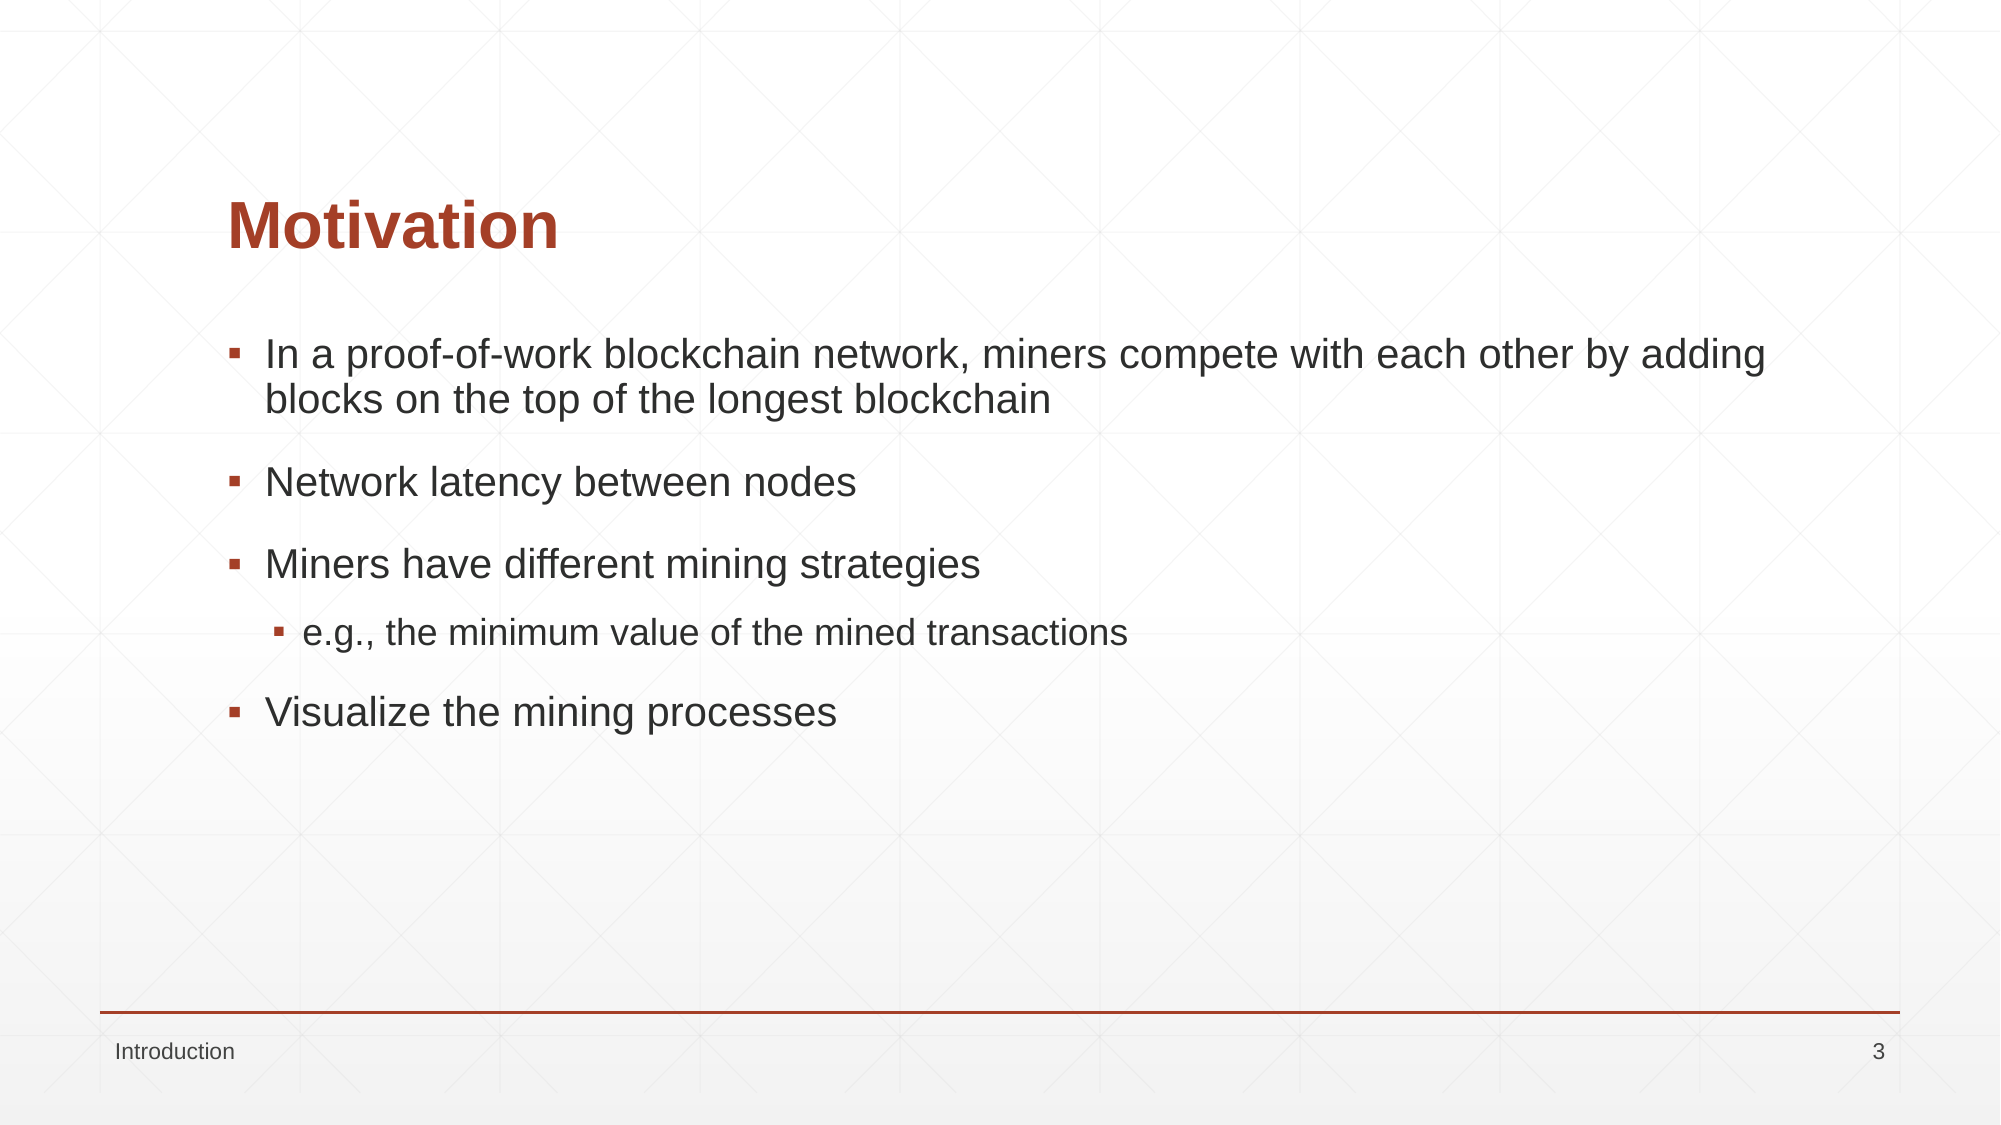

# Motivation
In a proof-of-work blockchain network, miners compete with each other by adding blocks on the top of the longest blockchain
Network latency between nodes
Miners have different mining strategies
e.g., the minimum value of the mined transactions
Visualize the mining processes
Introduction
3